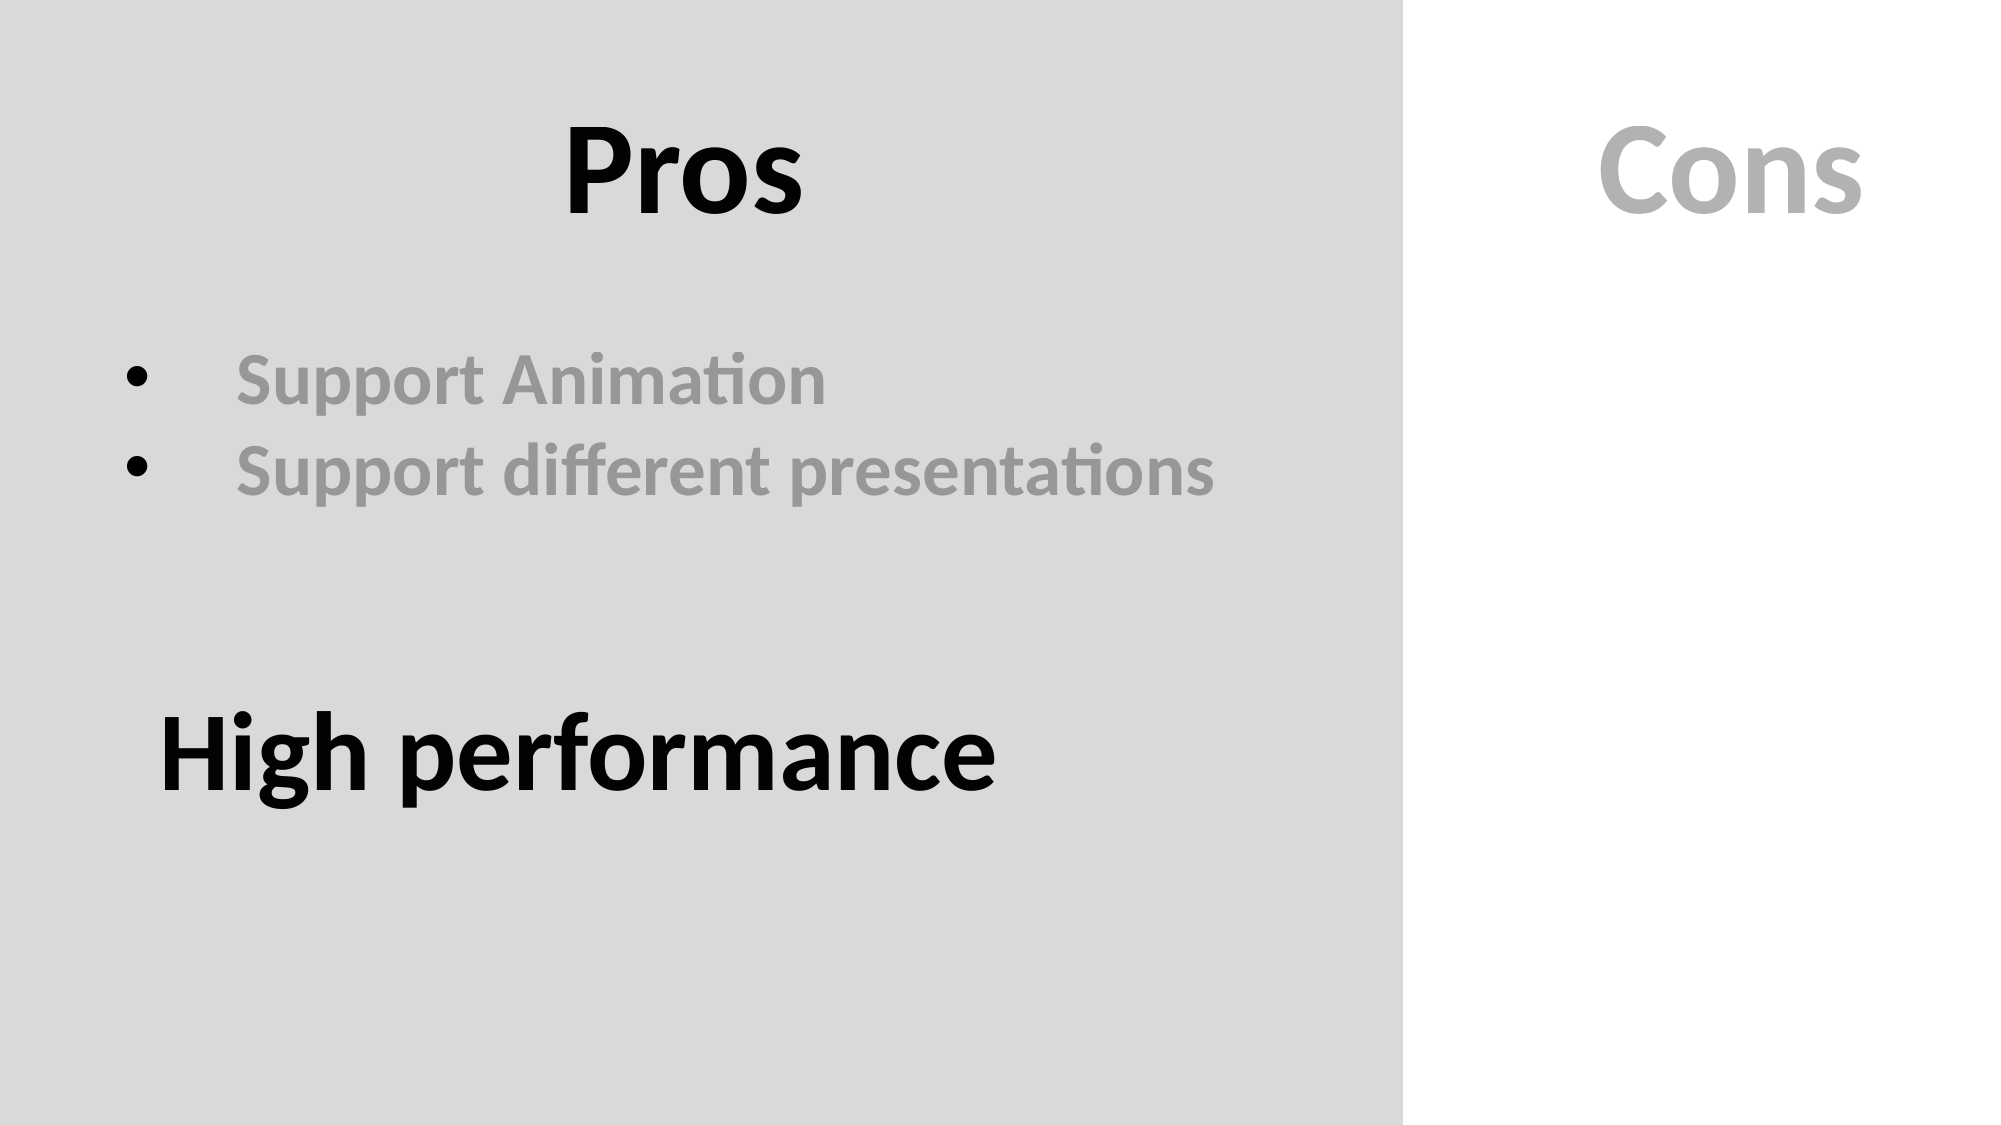

Pros
Cons
Support Animation
Support different presentations
High performance